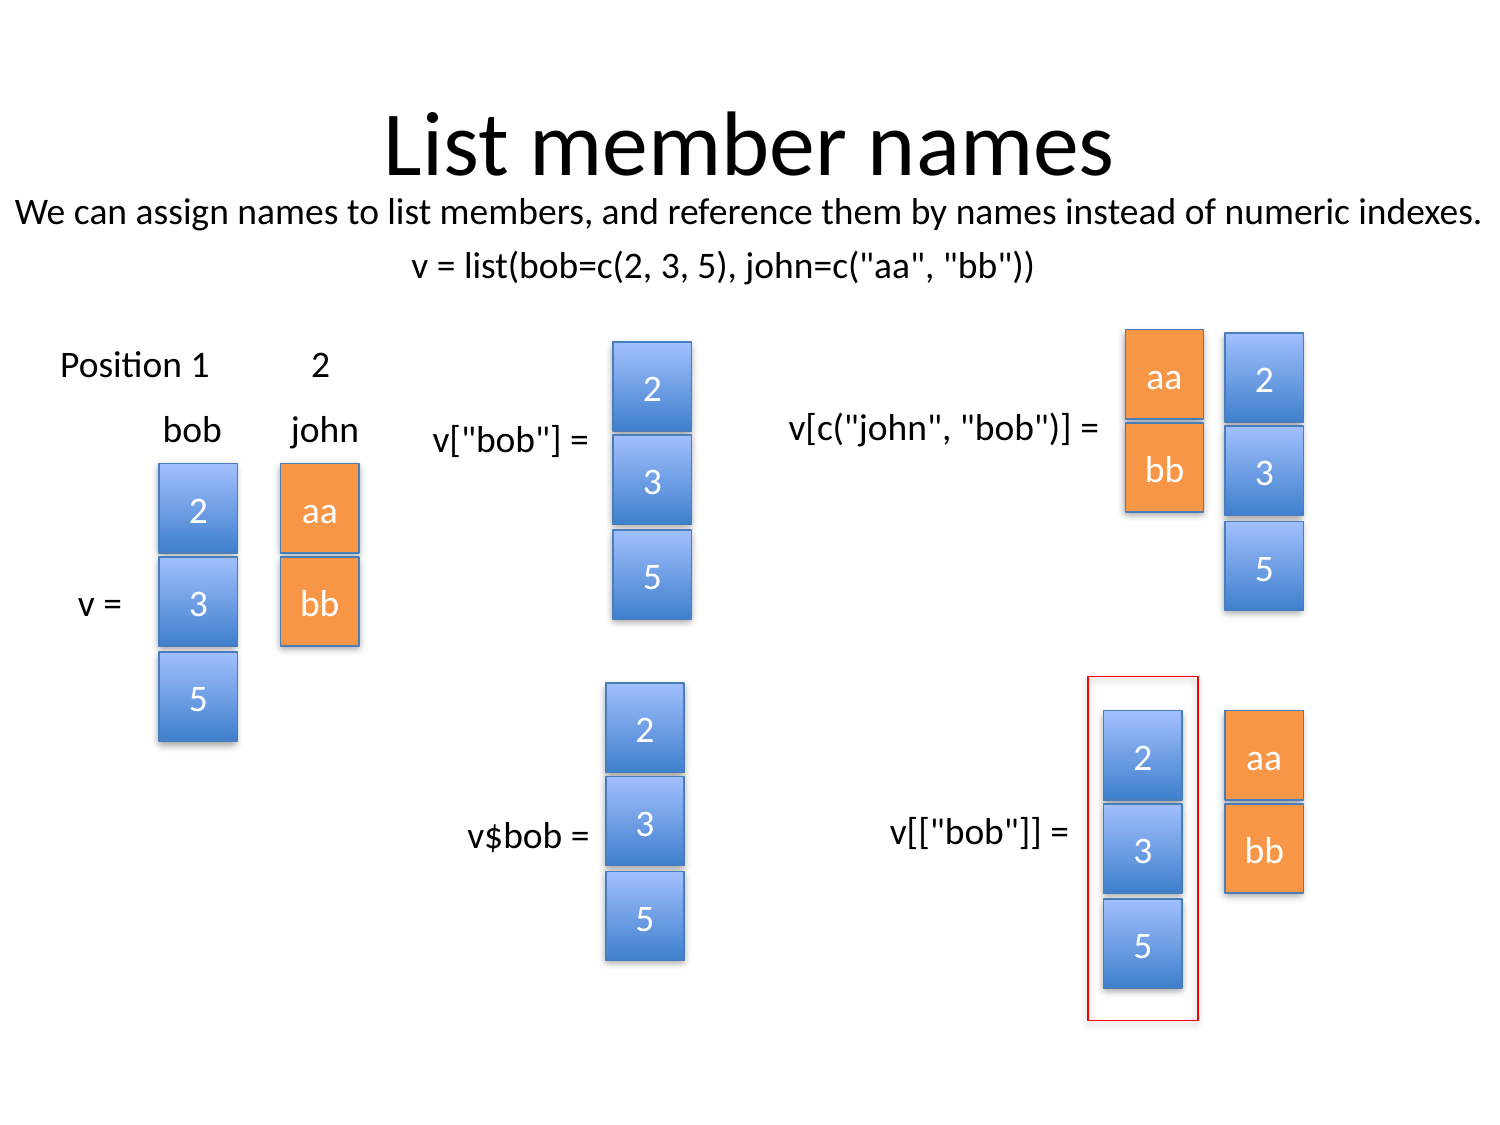

# List member names
We can assign names to list members, and reference them by names instead of numeric indexes.
v = list(bob=c(2, 3, 5), john=c("aa", "bb"))
aa
Position 1            2
2
2
 v[c("john", "bob")] =
bob
john
v["bob"] =
bb
3
3
2
aa
5
5
3
bb
v =
5

2
2
aa
3
v[["bob"]] =
v$bob =
3
bb
5
5